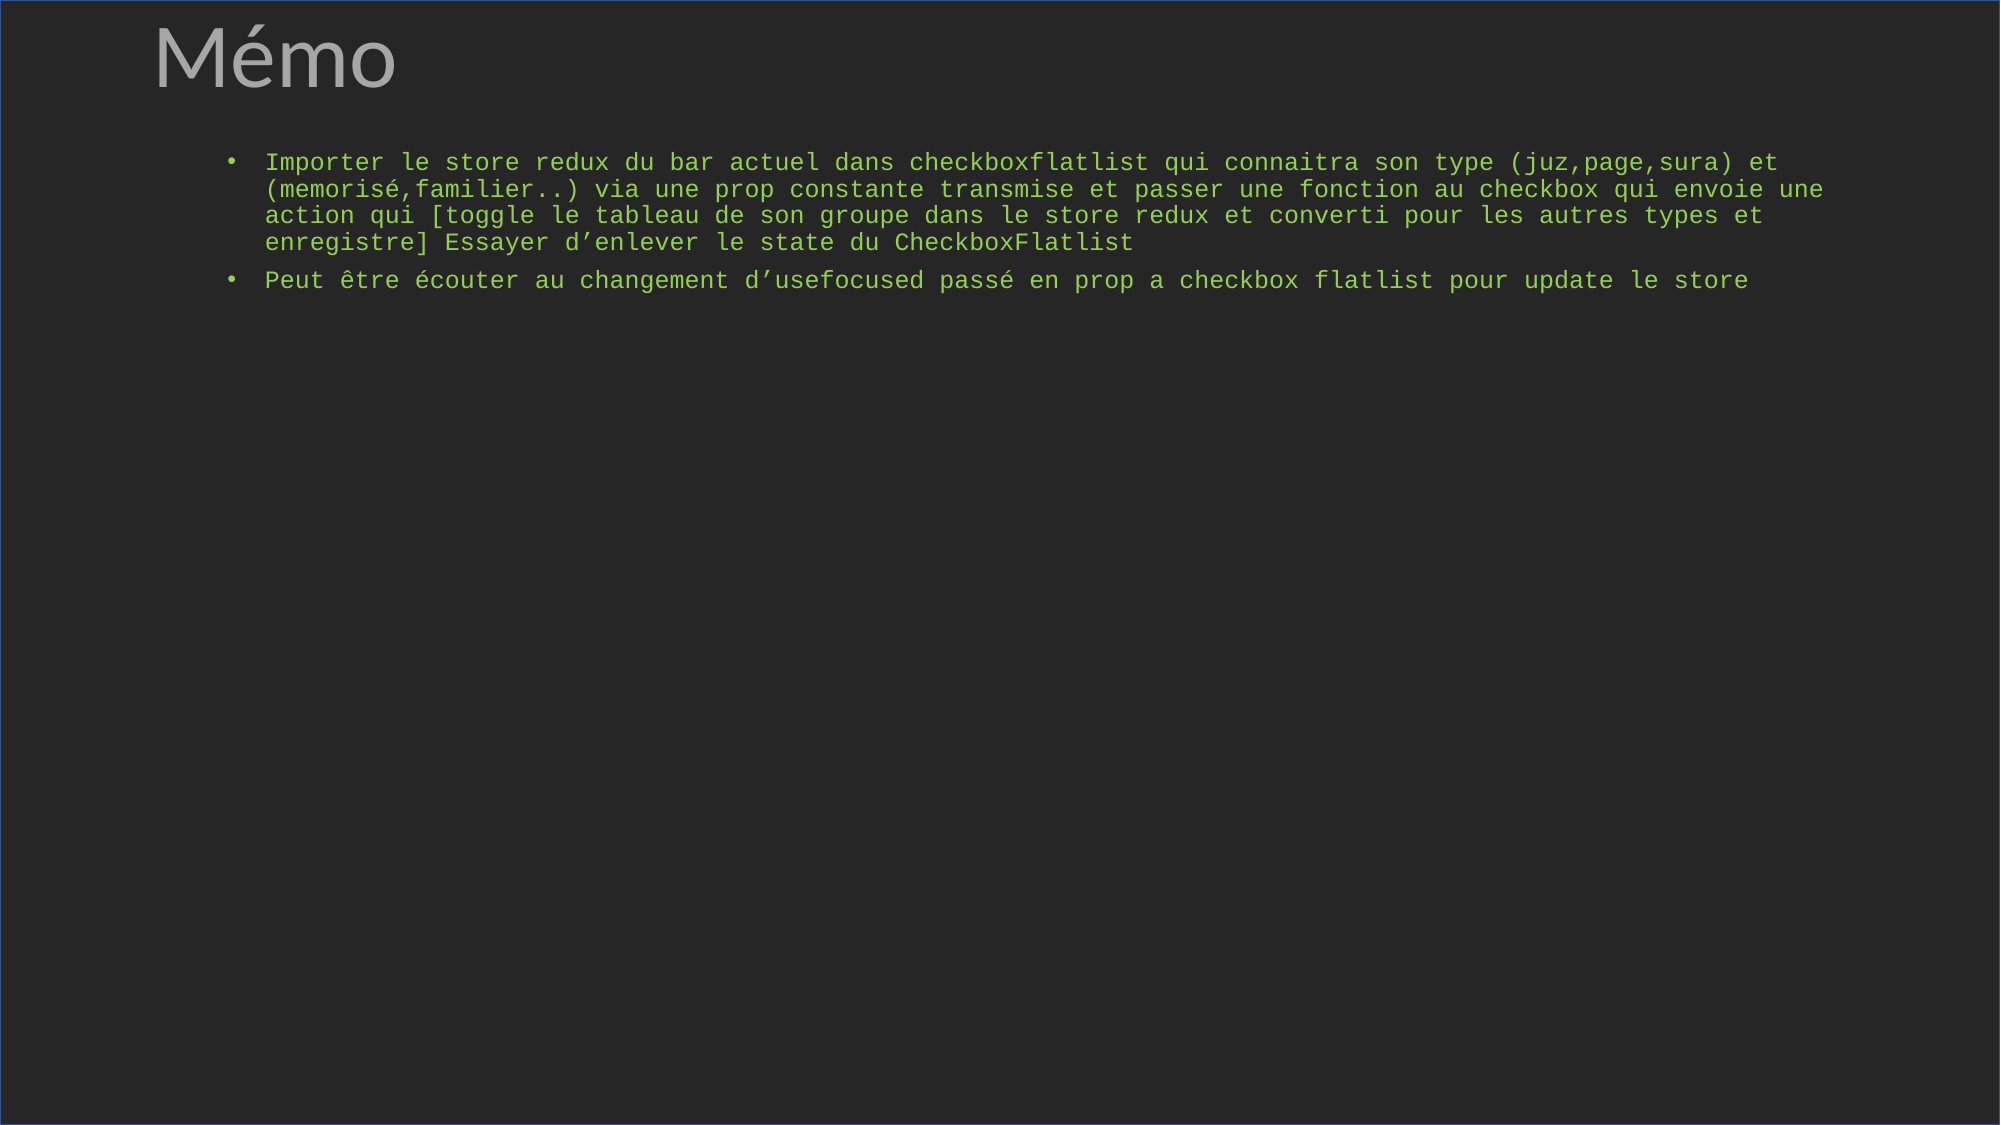

# Mémo

Importer le store redux du bar actuel dans checkboxflatlist qui connaitra son type (juz,page,sura) et (memorisé,familier..) via une prop constante transmise et passer une fonction au checkbox qui envoie une action qui [toggle le tableau de son groupe dans le store redux et converti pour les autres types et enregistre] Essayer d’enlever le state du CheckboxFlatlist
Peut être écouter au changement d’usefocused passé en prop a checkbox flatlist pour update le store